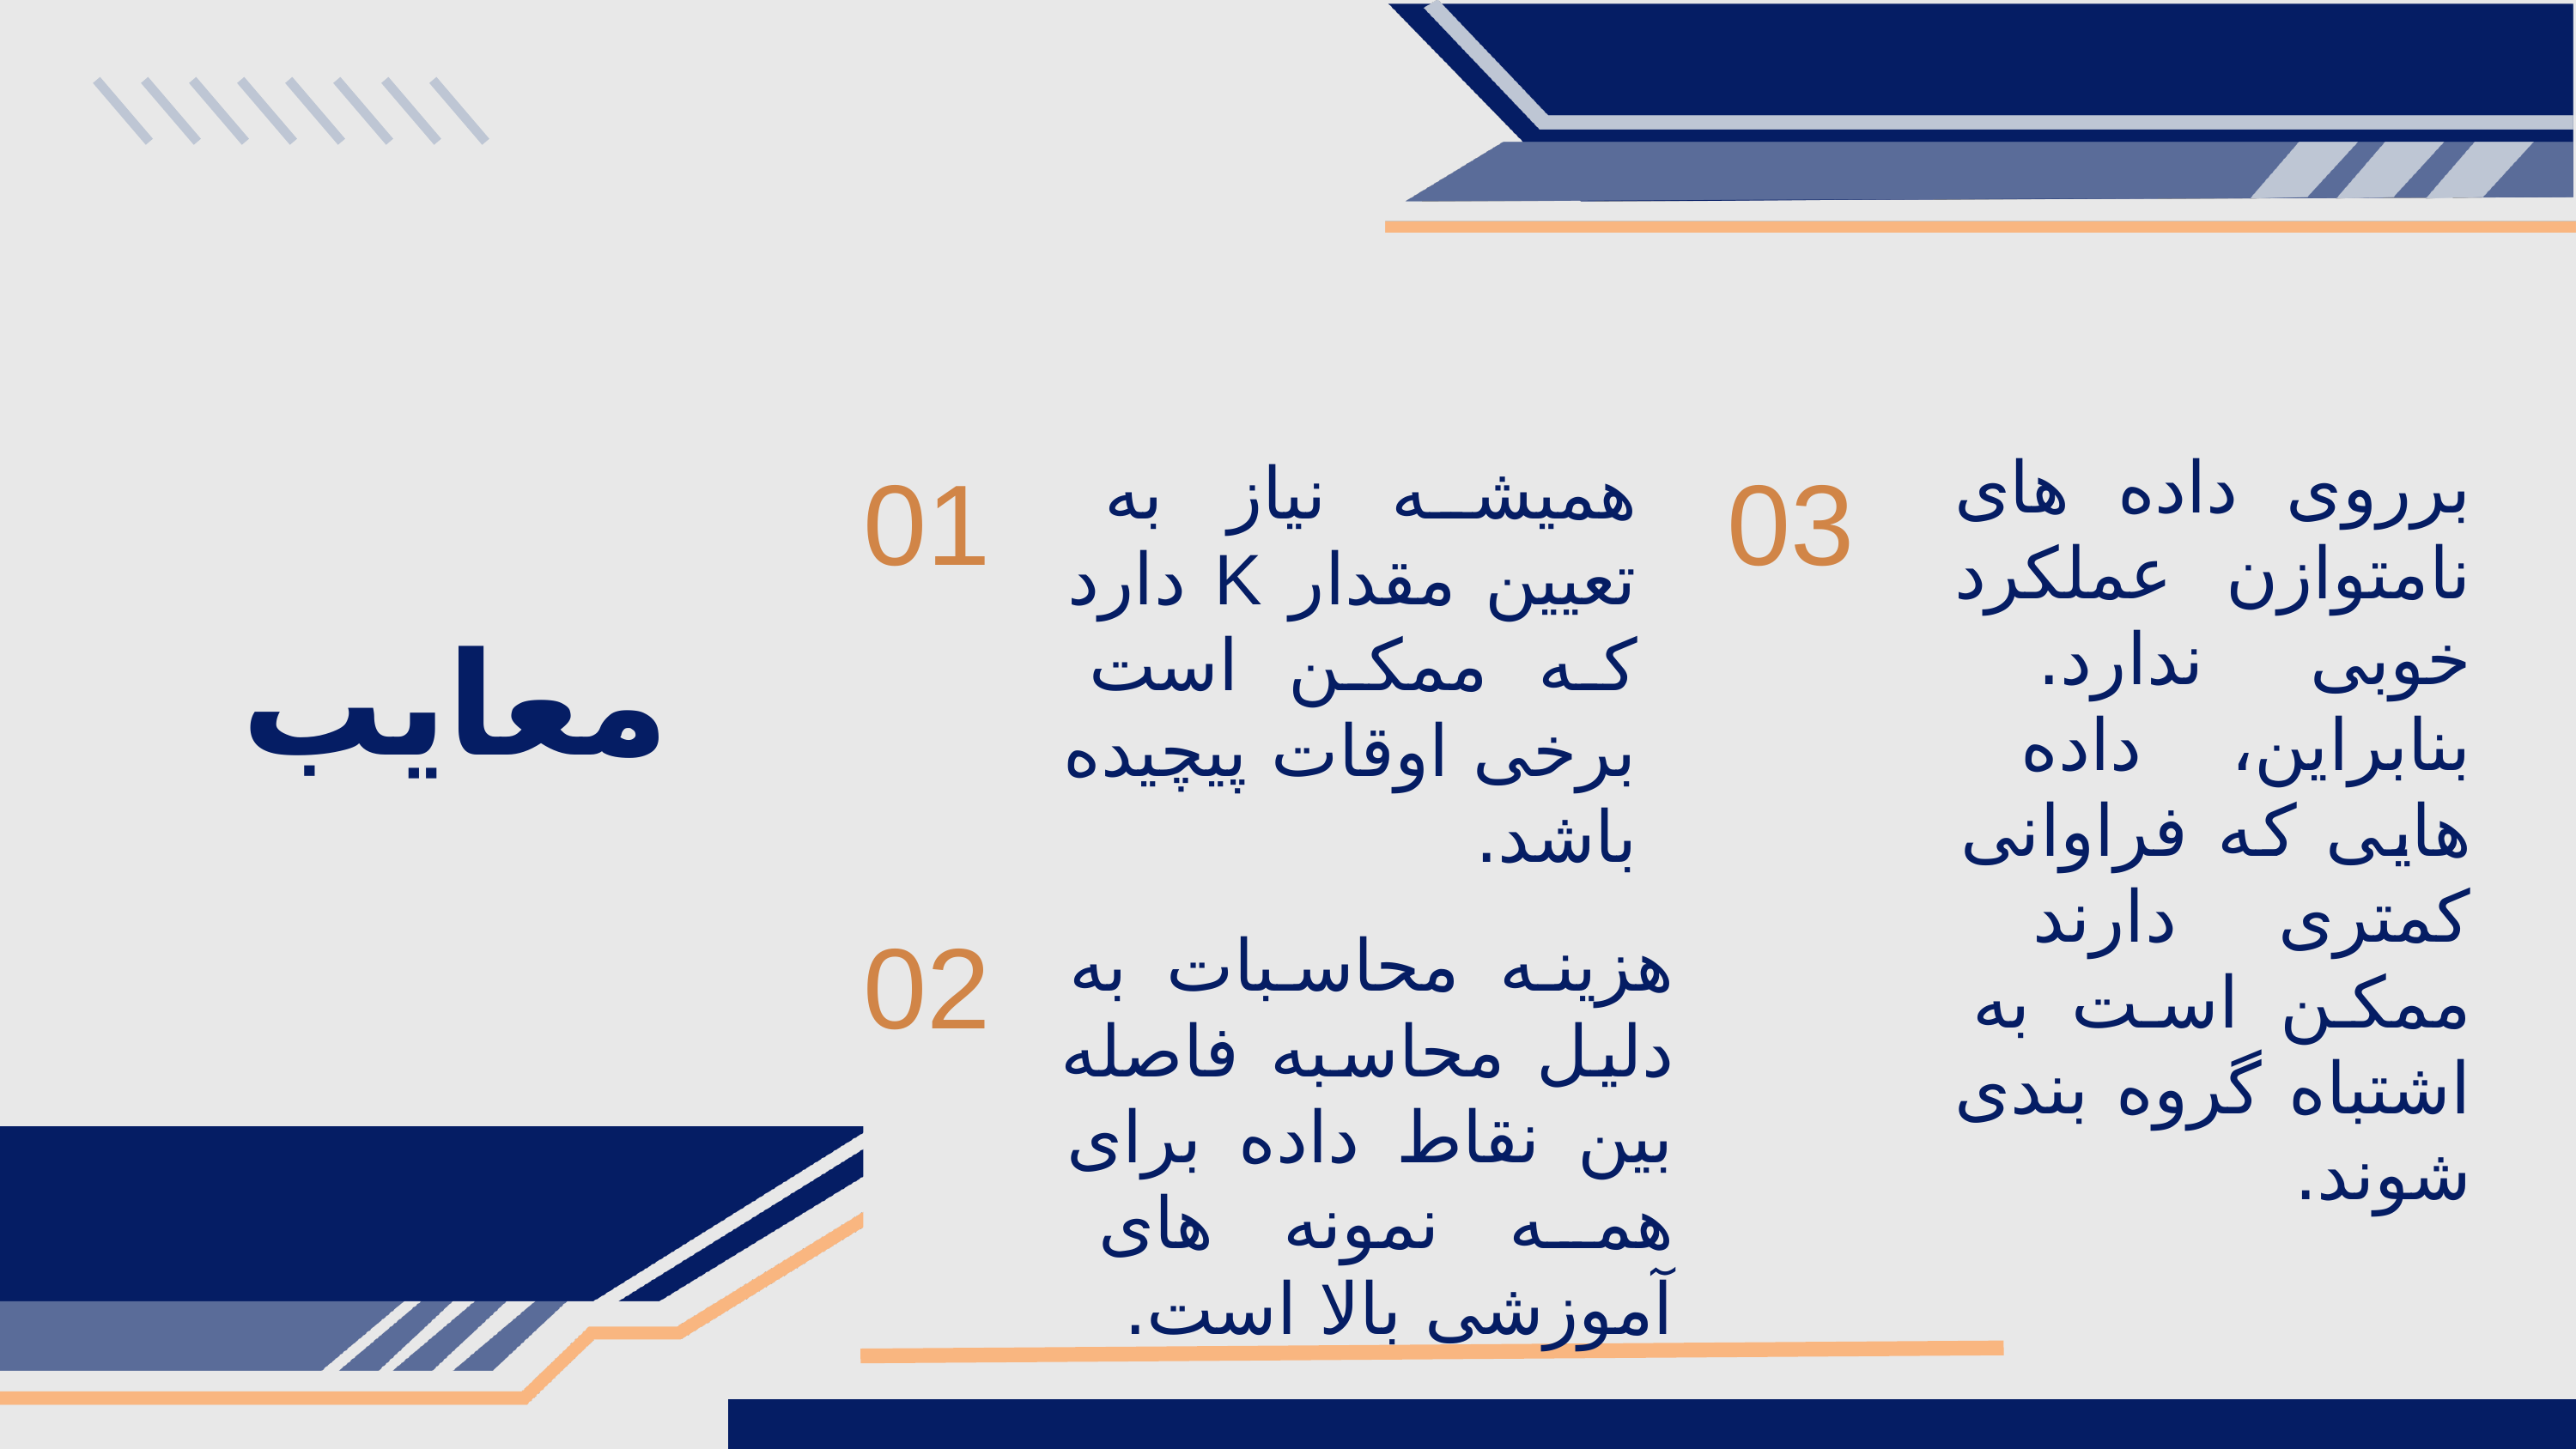

همیشه نیاز به تعیین مقدار K دارد که ممکن است برخی اوقات پیچیده باشد.
برروی داده های نامتوازن عملکرد خوبی ندارد. بنابراین، داده هایی که فراوانی کمتری دارند ممکن است به اشتباه گروه بندی شوند.
01
03
معایب

هزینه محاسبات به دلیل محاسبه فاصله بین نقاط داده برای همه نمونه های آموزشی بالا است.
02